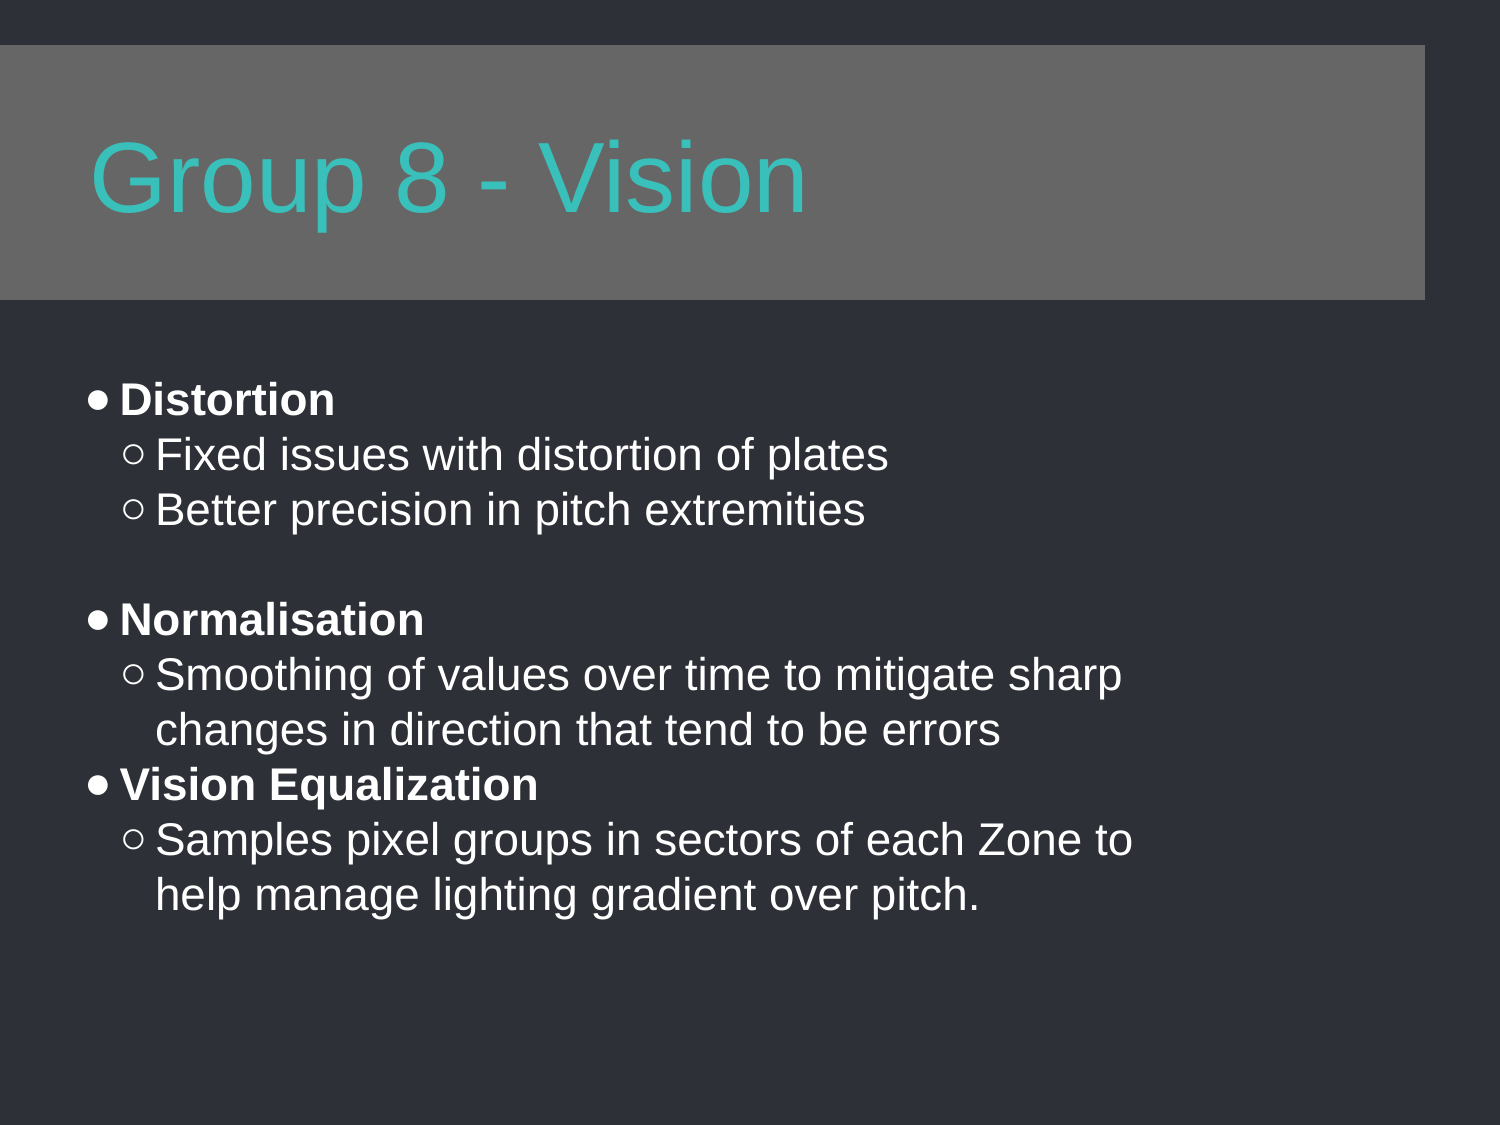

Group 8 - Vision
Distortion
Fixed issues with distortion of plates
Better precision in pitch extremities

Normalisation
Smoothing of values over time to mitigate sharp changes in direction that tend to be errors
Vision Equalization
Samples pixel groups in sectors of each Zone to help manage lighting gradient over pitch.